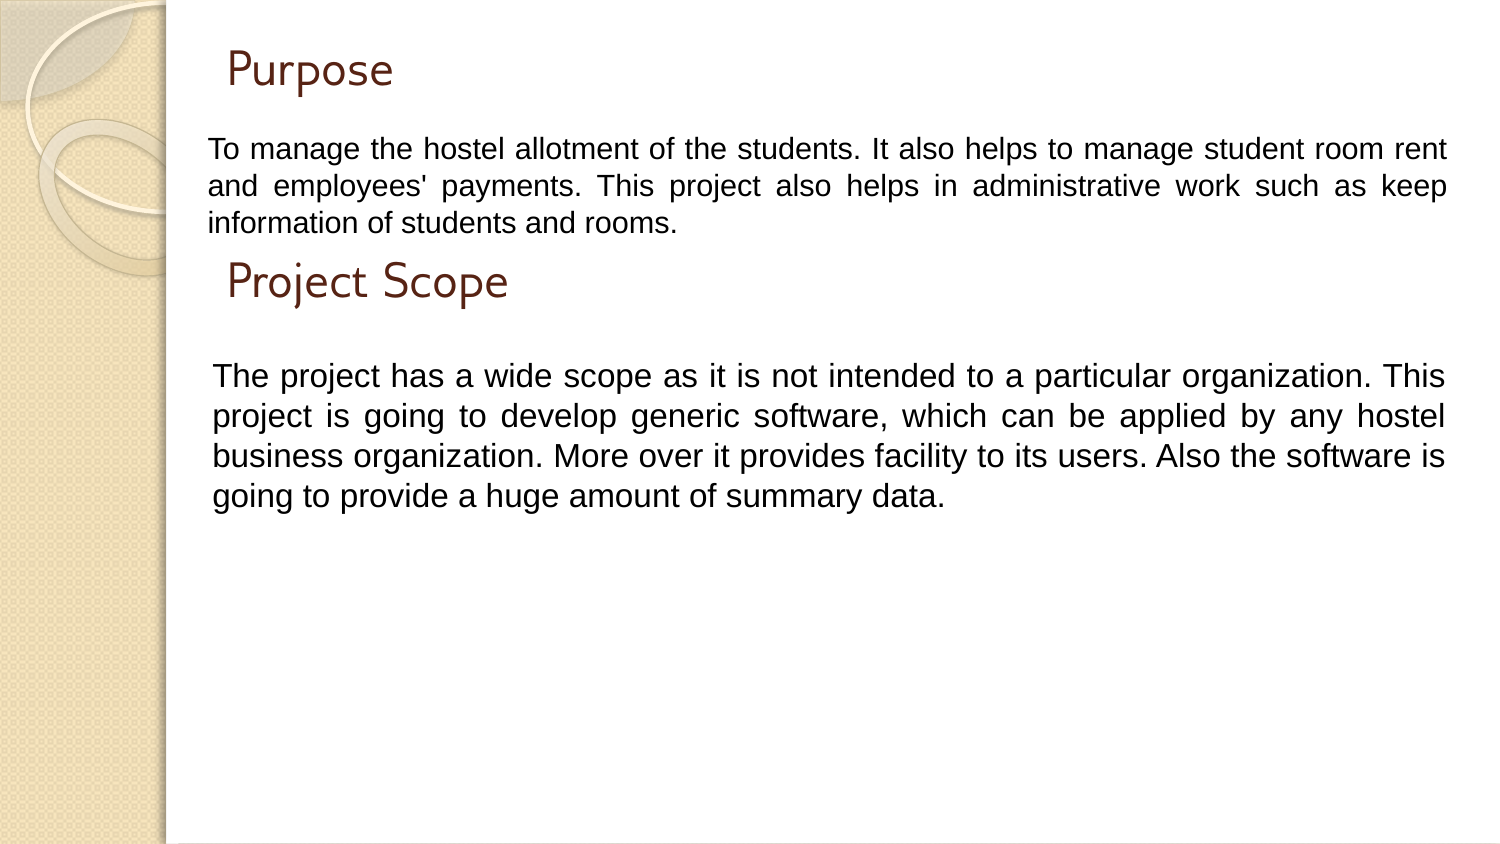

# Purpose
	To manage the hostel allotment of the students. It also helps to manage student room rent and employees' payments. This project also helps in administrative work such as keep information of students and rooms.
Project Scope
	The project has a wide scope as it is not intended to a particular organization. This project is going to develop generic software, which can be applied by any hostel business organization. More over it provides facility to its users. Also the software is going to provide a huge amount of summary data.
9